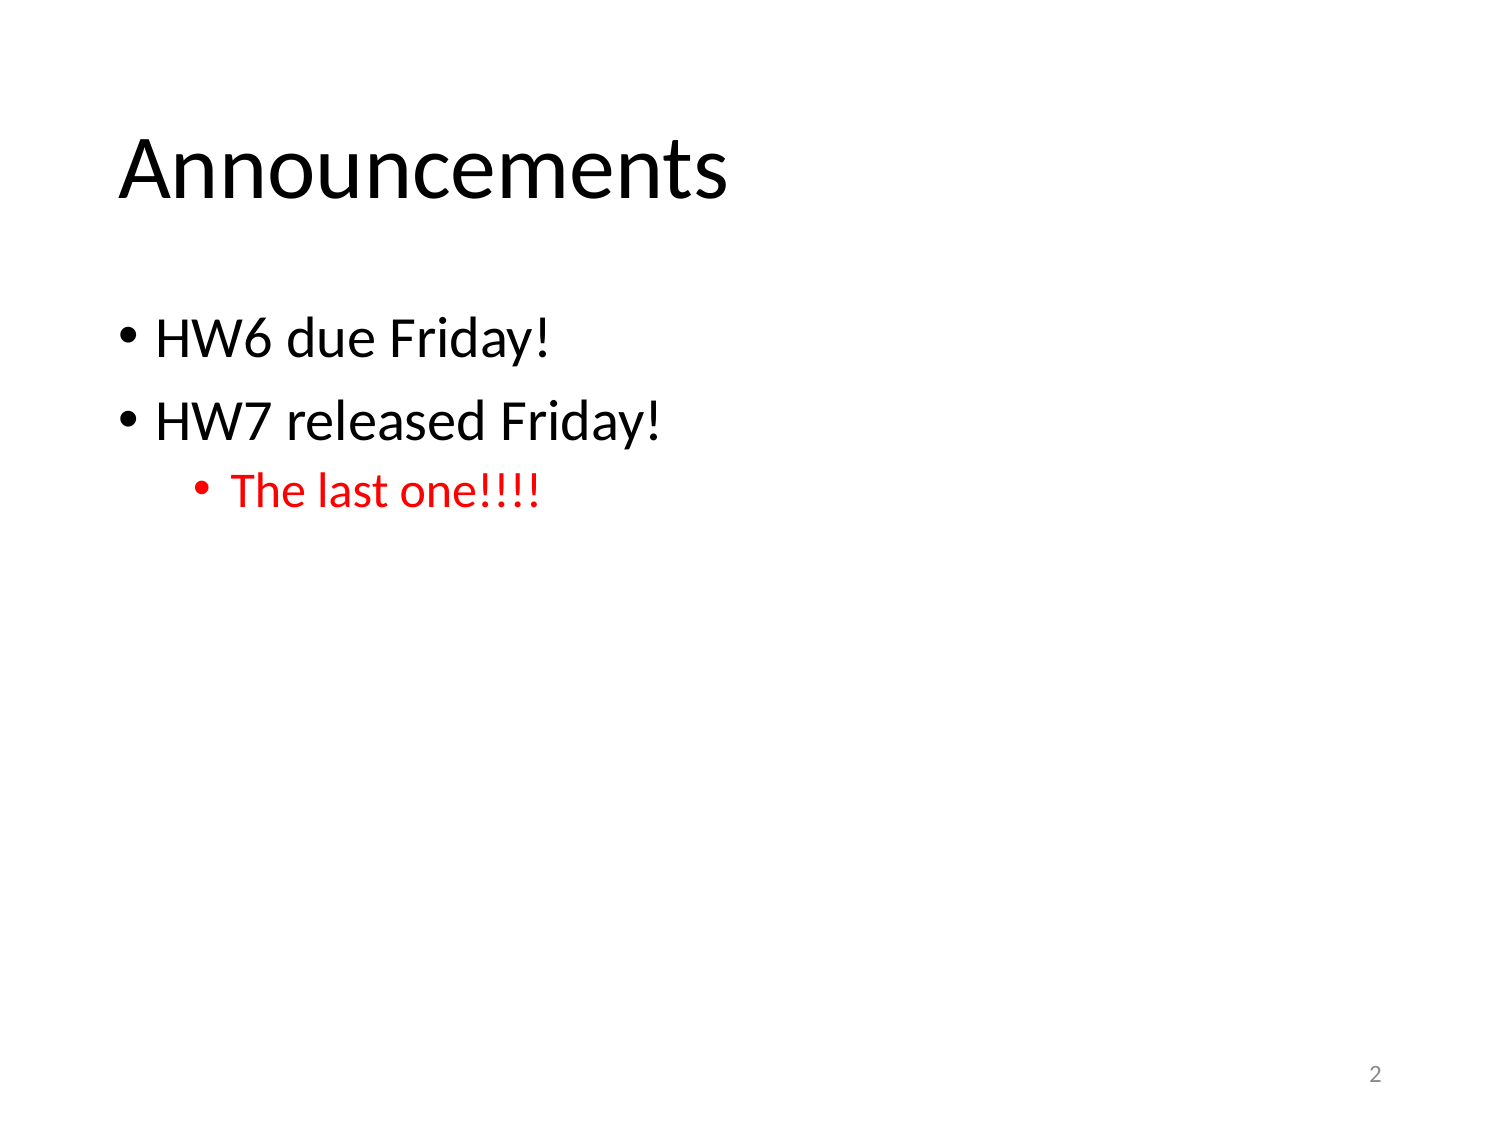

# Announcements
HW6 due Friday!
HW7 released Friday!
The last one!!!!

2